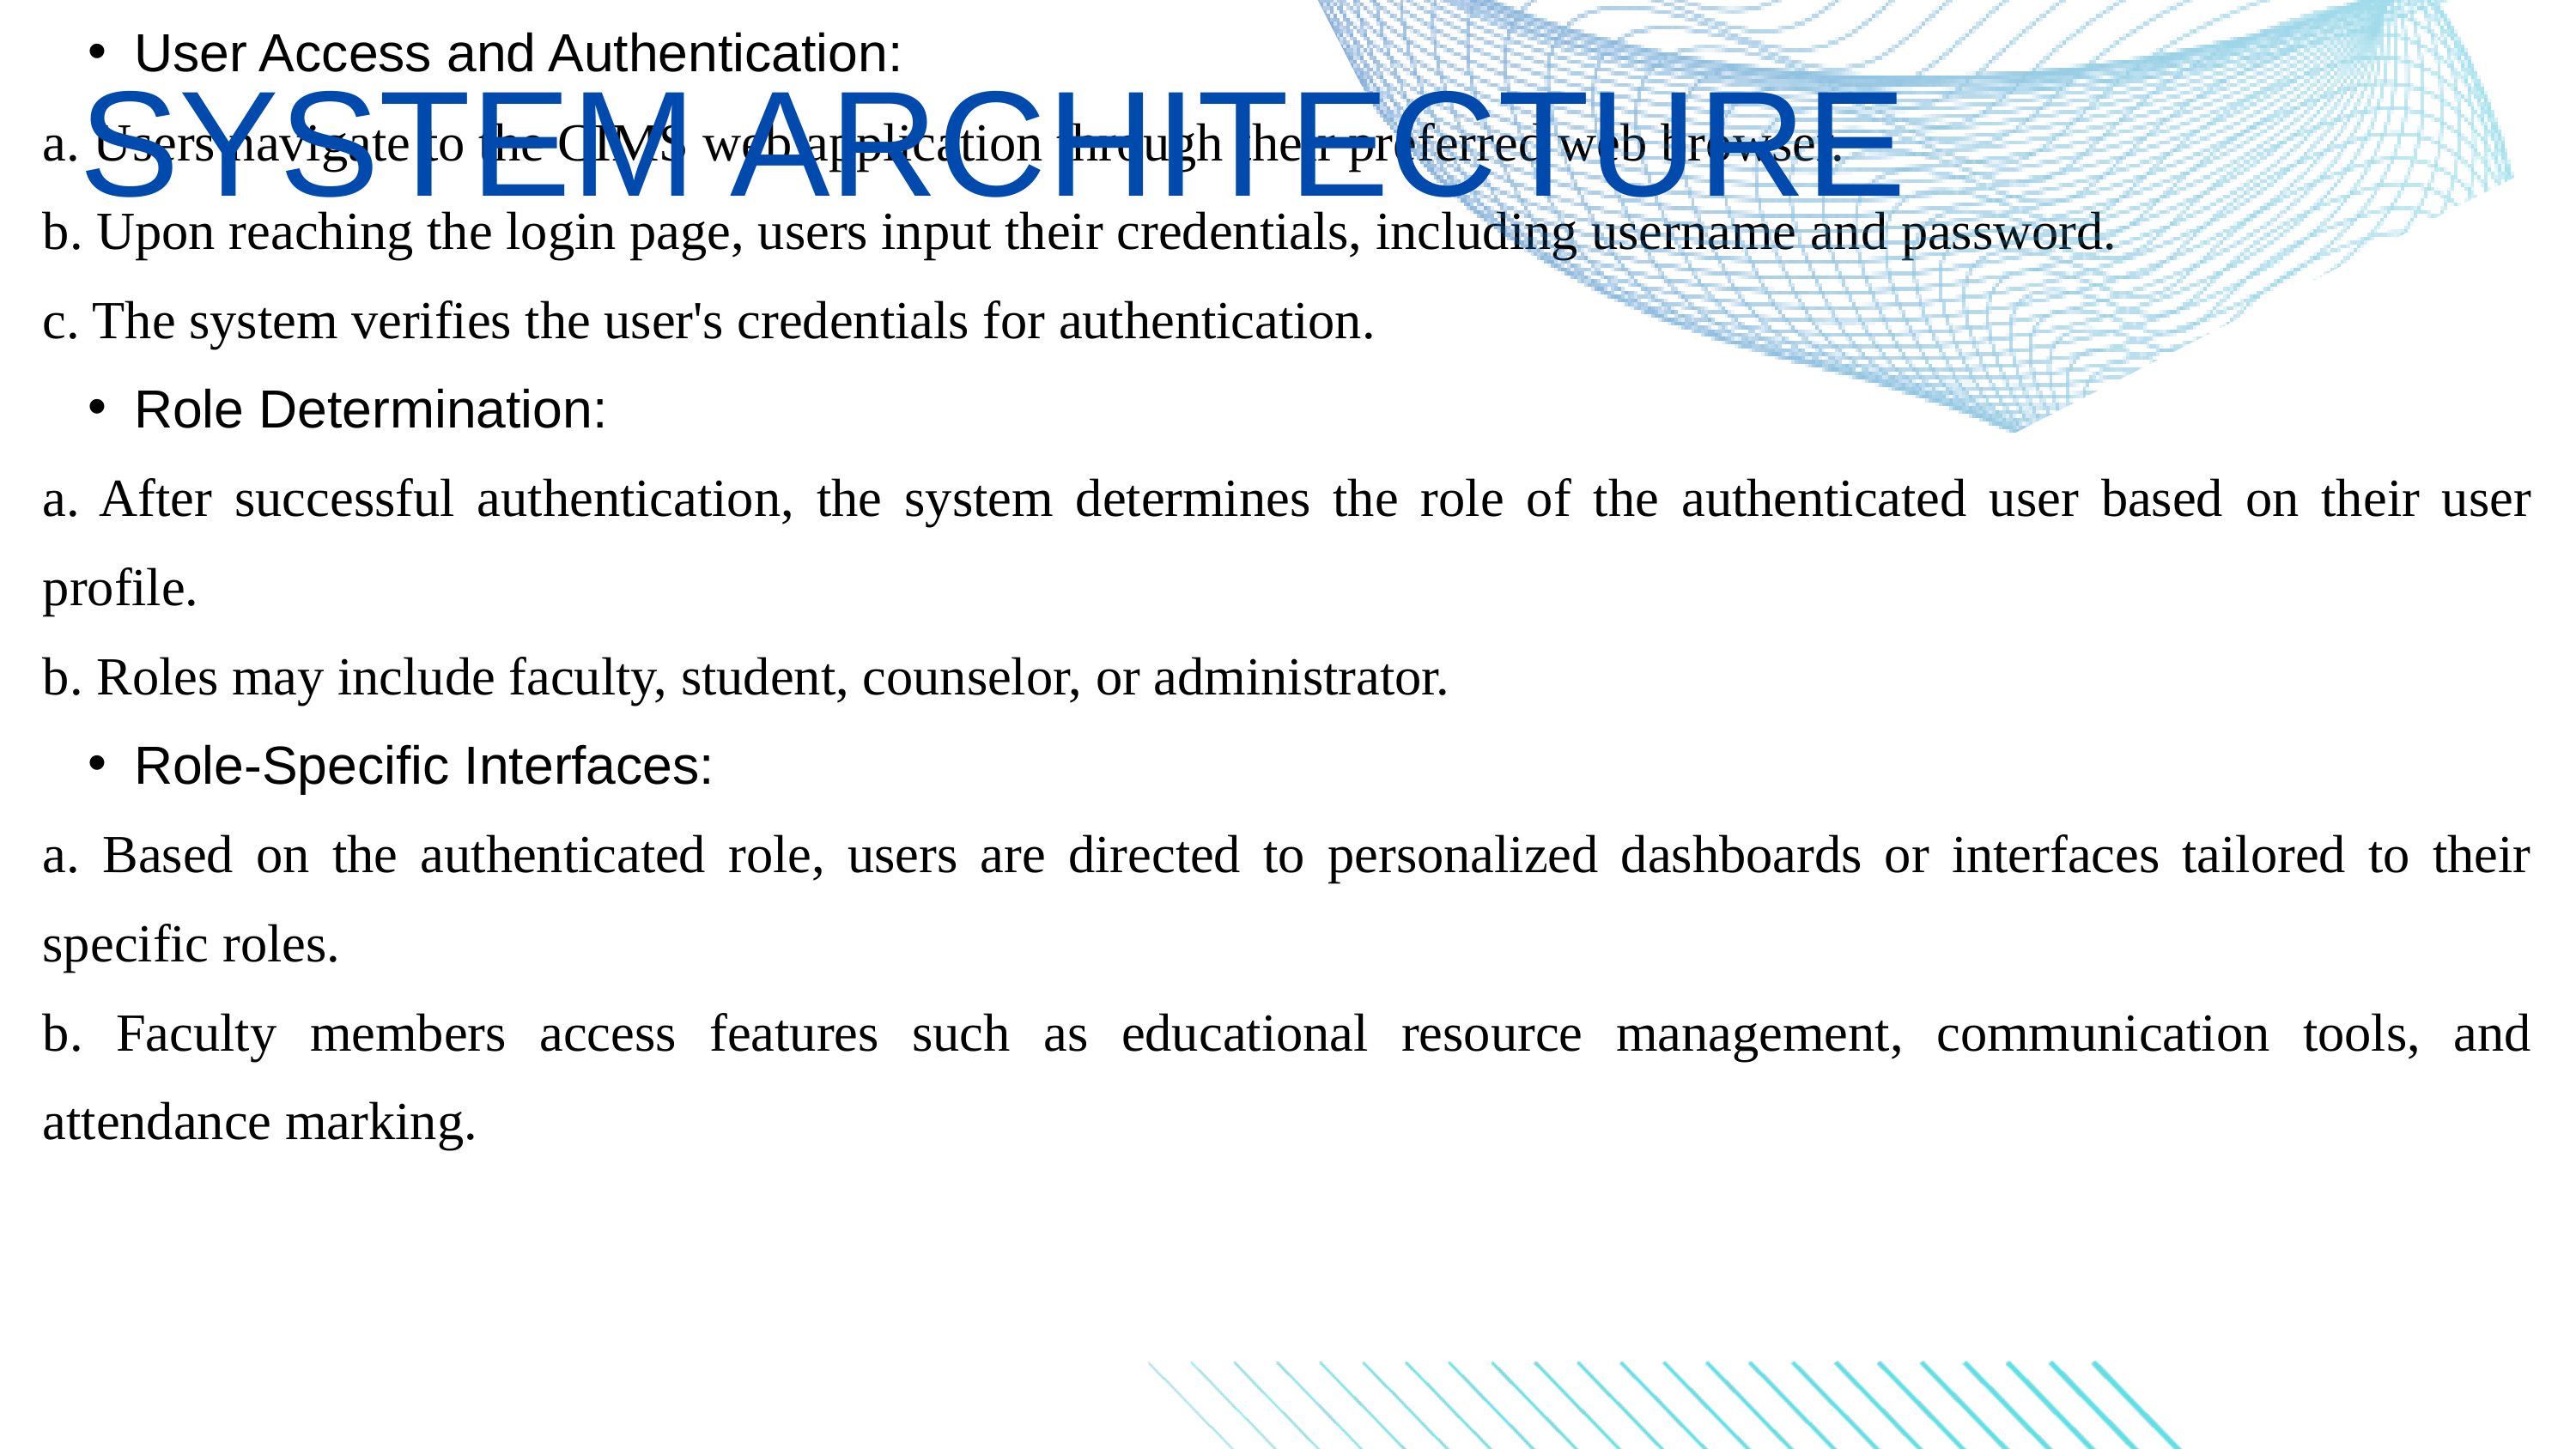

User Access and Authentication:
a. Users navigate to the CIMS web application through their preferred web browser.
b. Upon reaching the login page, users input their credentials, including username and password.
c. The system verifies the user's credentials for authentication.
Role Determination:
a. After successful authentication, the system determines the role of the authenticated user based on their user profile.
b. Roles may include faculty, student, counselor, or administrator.
Role-Specific Interfaces:
a. Based on the authenticated role, users are directed to personalized dashboards or interfaces tailored to their specific roles.
b. Faculty members access features such as educational resource management, communication tools, and attendance marking.
SYSTEM ARCHITECTURE